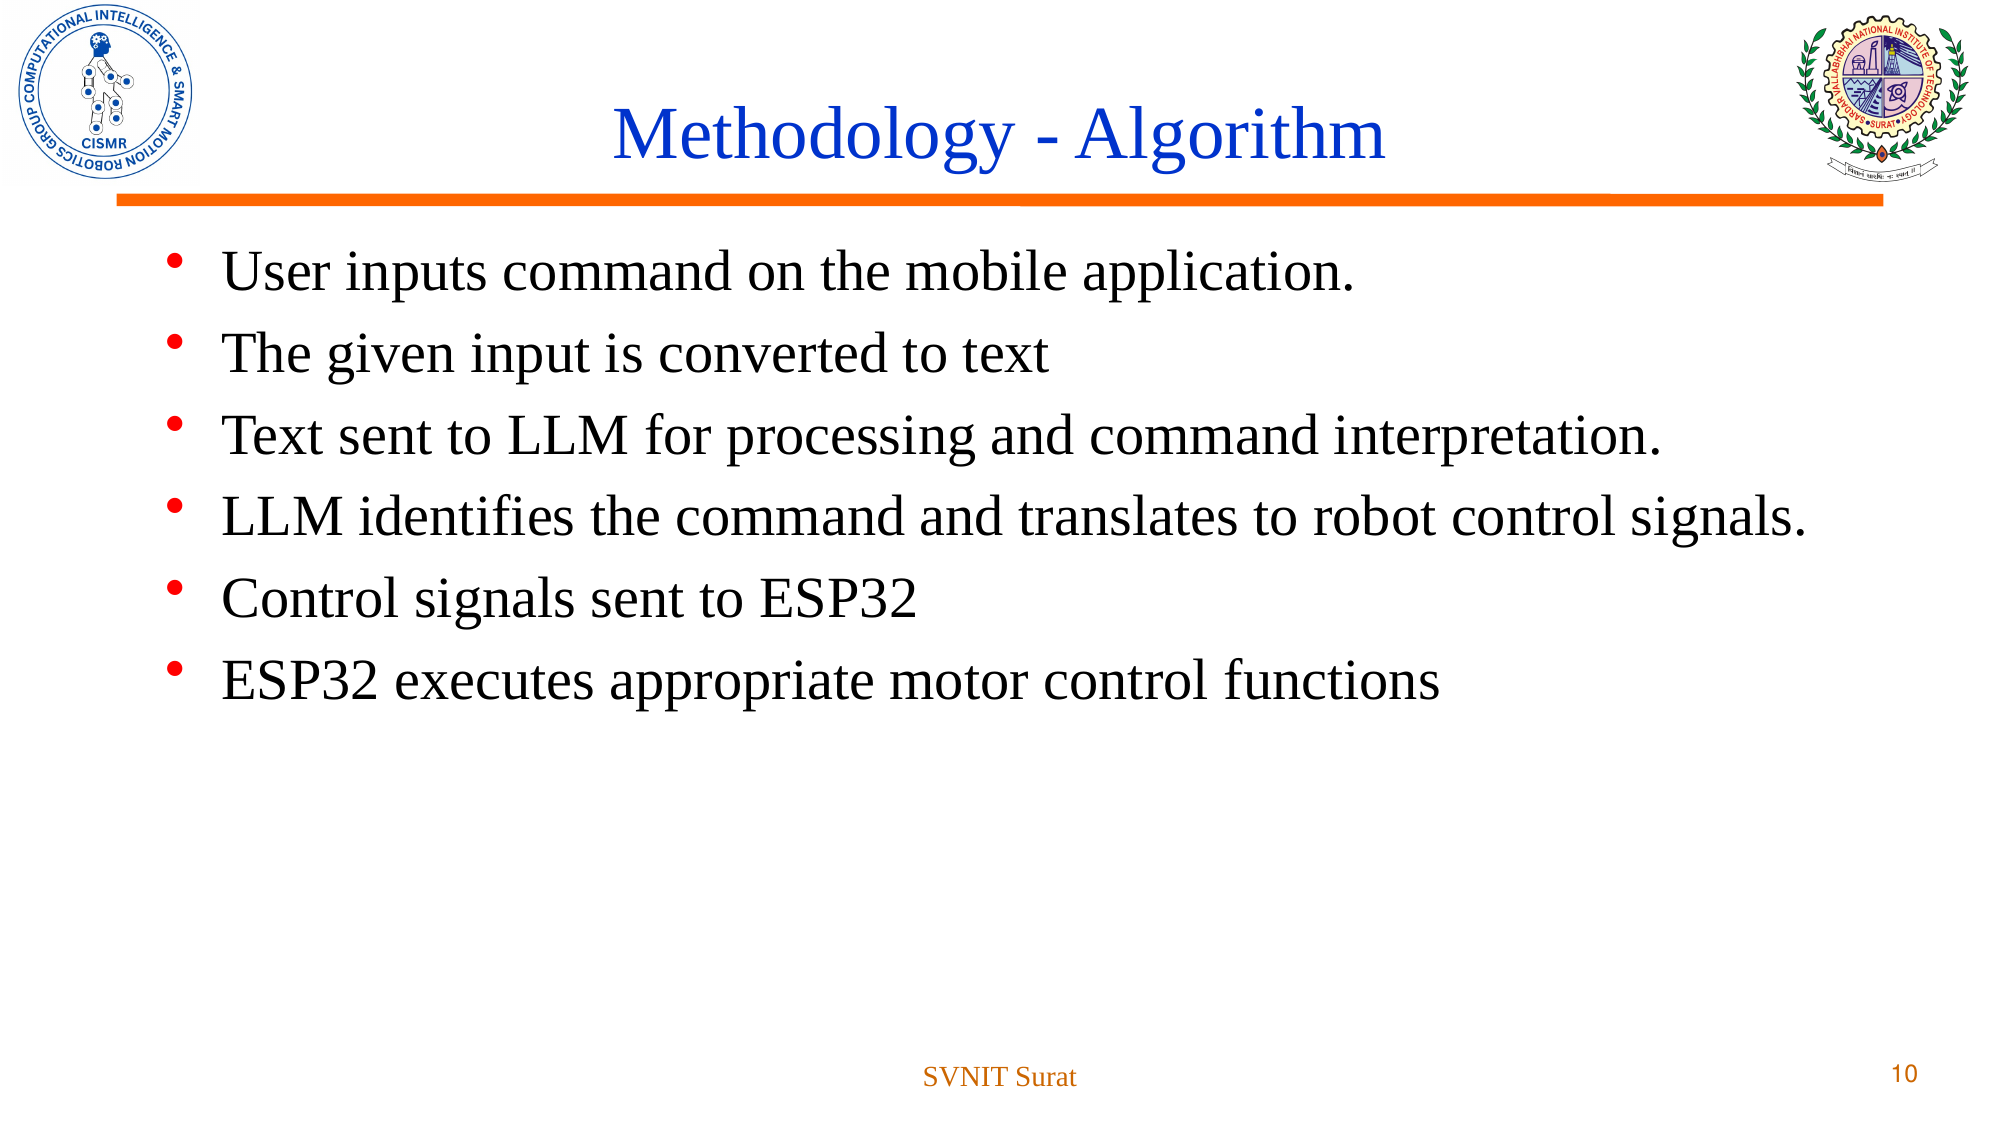

# Methodology - Algorithm
User inputs command on the mobile application.
The given input is converted to text
Text sent to LLM for processing and command interpretation.
LLM identifies the command and translates to robot control signals.
Control signals sent to ESP32
ESP32 executes appropriate motor control functions
SVNIT Surat
10